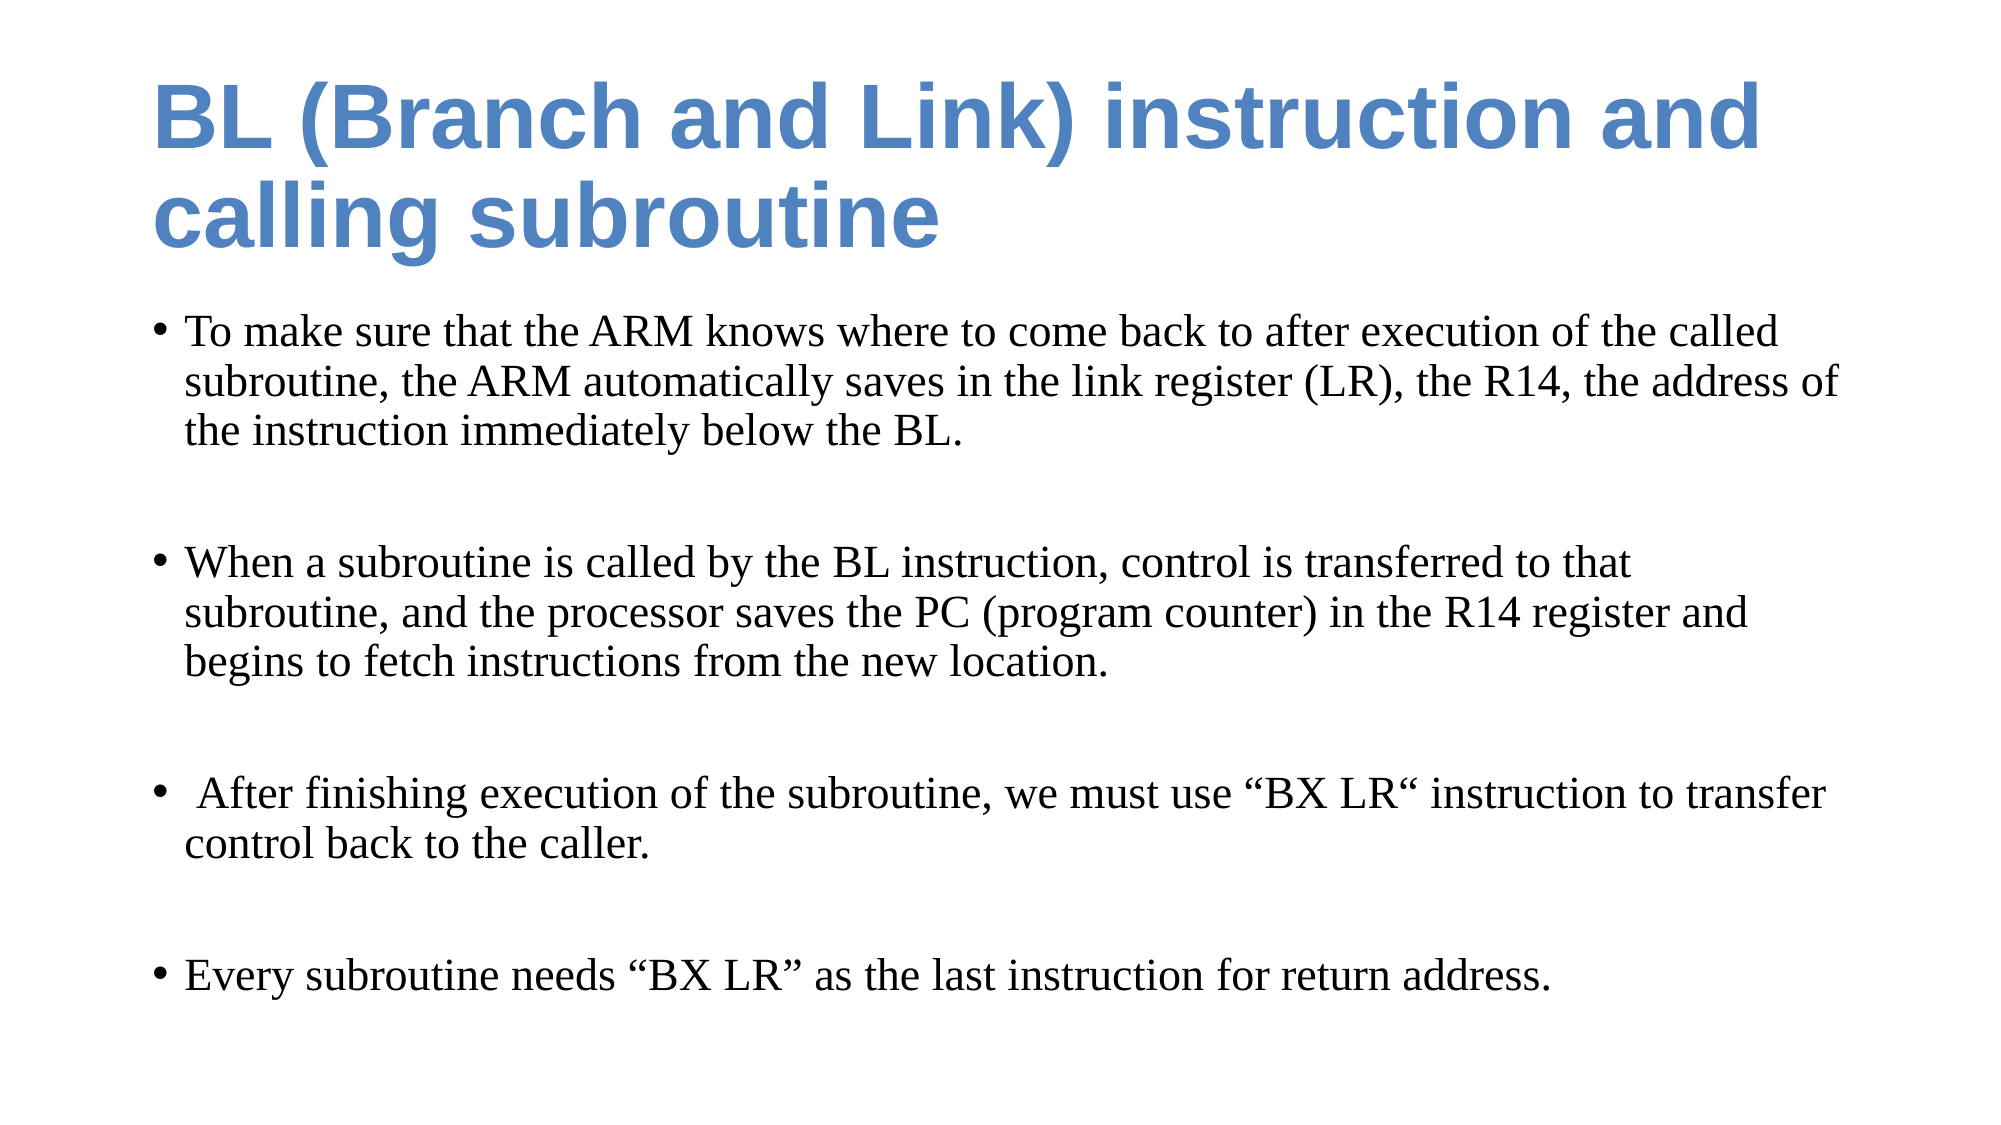

# BL (Branch and Link) instruction and calling subroutine
To make sure that the ARM knows where to come back to after execution of the called subroutine, the ARM automatically saves in the link register (LR), the R14, the address of the instruction immediately below the BL.

When a subroutine is called by the BL instruction, control is transferred to that subroutine, and the processor saves the PC (program counter) in the R14 register and begins to fetch instructions from the new location.

 After finishing execution of the subroutine, we must use “BX LR“ instruction to transfer control back to the caller.

Every subroutine needs “BX LR” as the last instruction for return address.